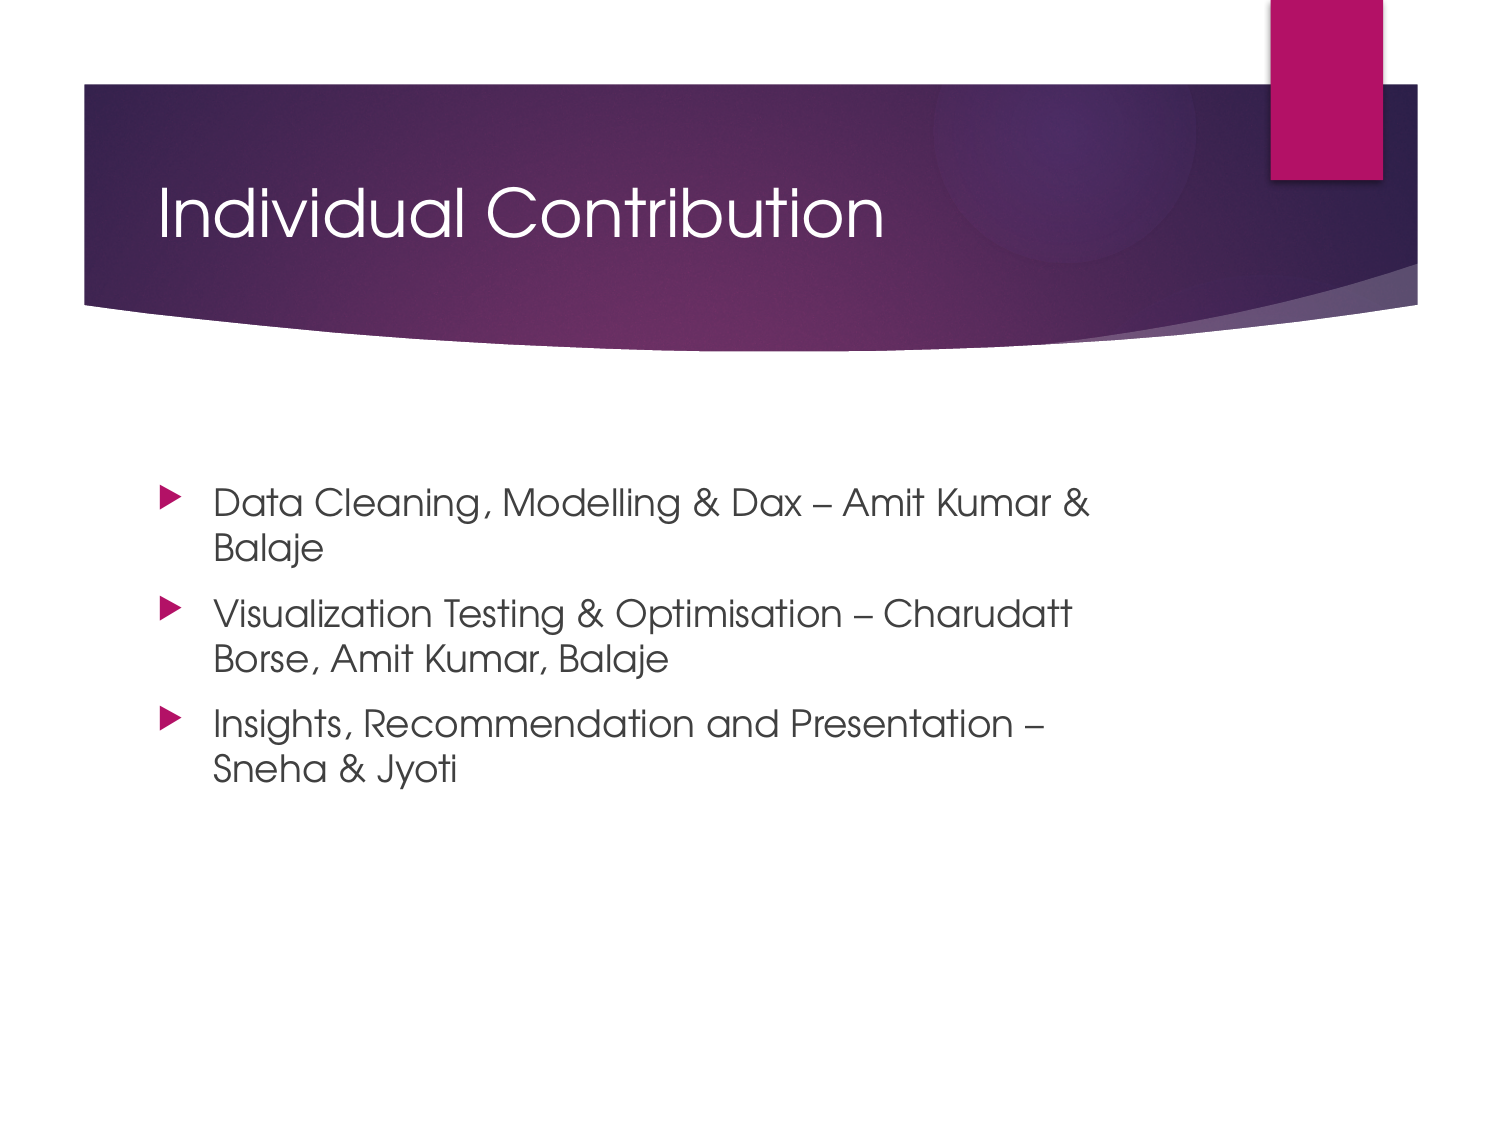

# Individual Contribution
Data Cleaning, Modelling & Dax – Amit Kumar & Balaje
Visualization Testing & Optimisation – Charudatt Borse, Amit Kumar, Balaje
Insights, Recommendation and Presentation – Sneha & Jyoti